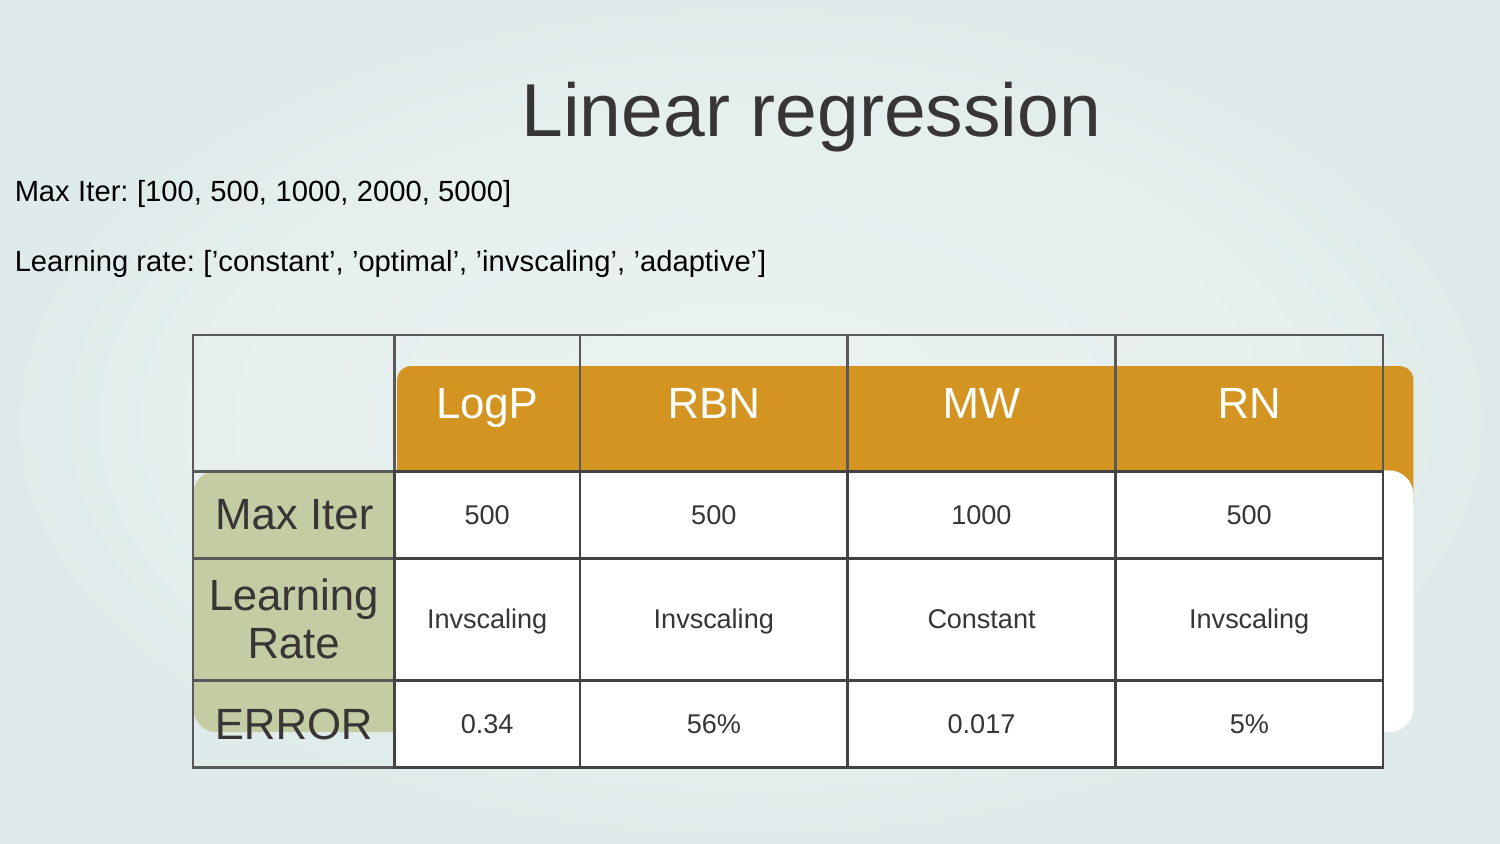

# Linear regression
Max Iter: [100, 500, 1000, 2000, 5000]
Learning rate: [’constant’, ’optimal’, ’invscaling’, ’adaptive’]
|  | LogP | RBN | MW | RN |
| --- | --- | --- | --- | --- |
| Max Iter | 500 | 500 | 1000 | 500 |
| Learning Rate | Invscaling | Invscaling | Constant | Invscaling |
| ERROR | 0.34 | 56% | 0.017 | 5% |